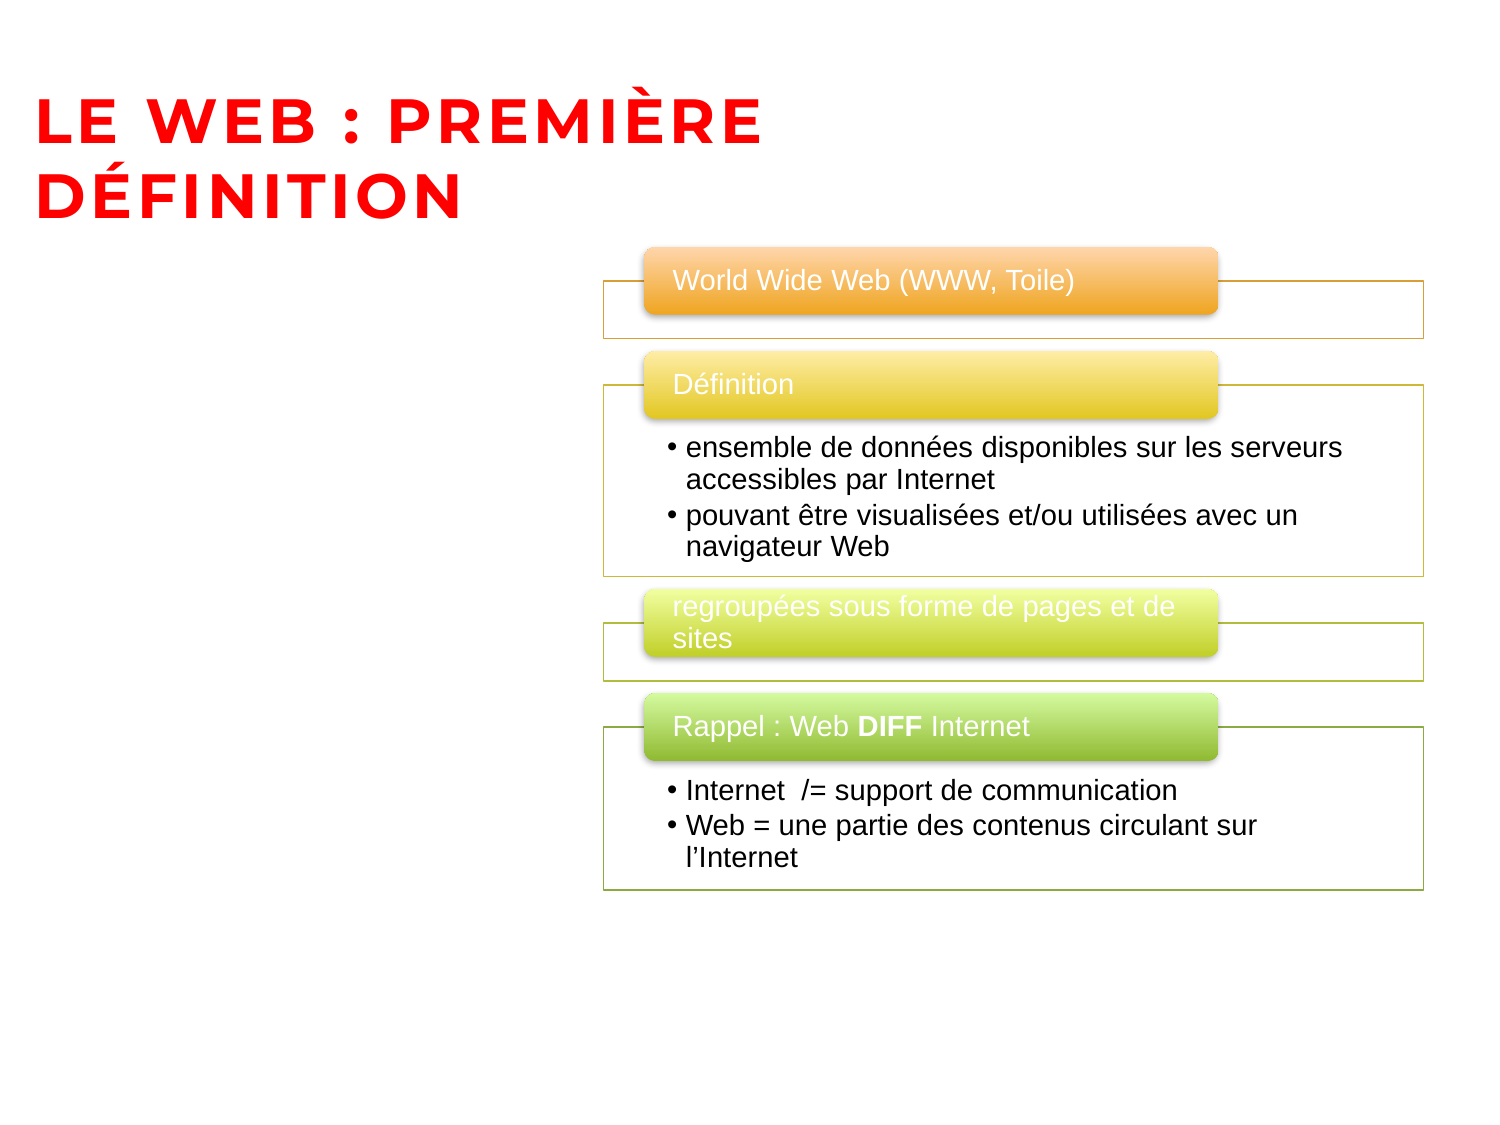

# Le Web : première définition
World Wide Web (WWW, Toile)
ensemble de données disponibles sur les serveurs accessibles par Internet
pouvant être visualisées et/ou utilisées avec un navigateur Web
Définition
regroupées sous forme de pages et de sites
Internet  /= support de communication
Web = une partie des contenus circulant sur l’Internet
Rappel : Web DIFF Internet